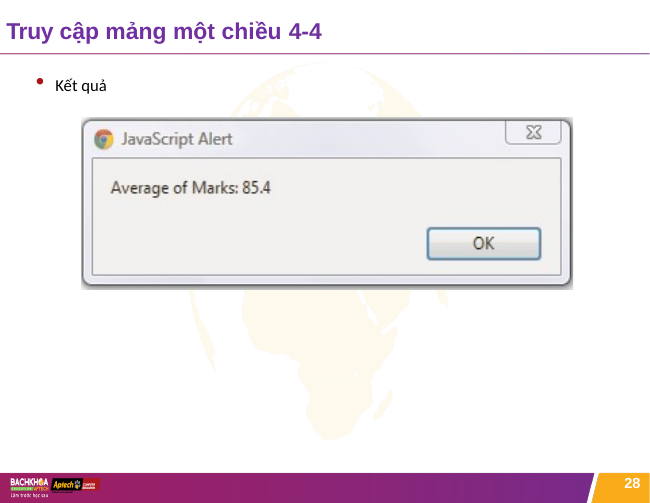

# Truy cập mảng một chiều 4-4
Kết quả

28